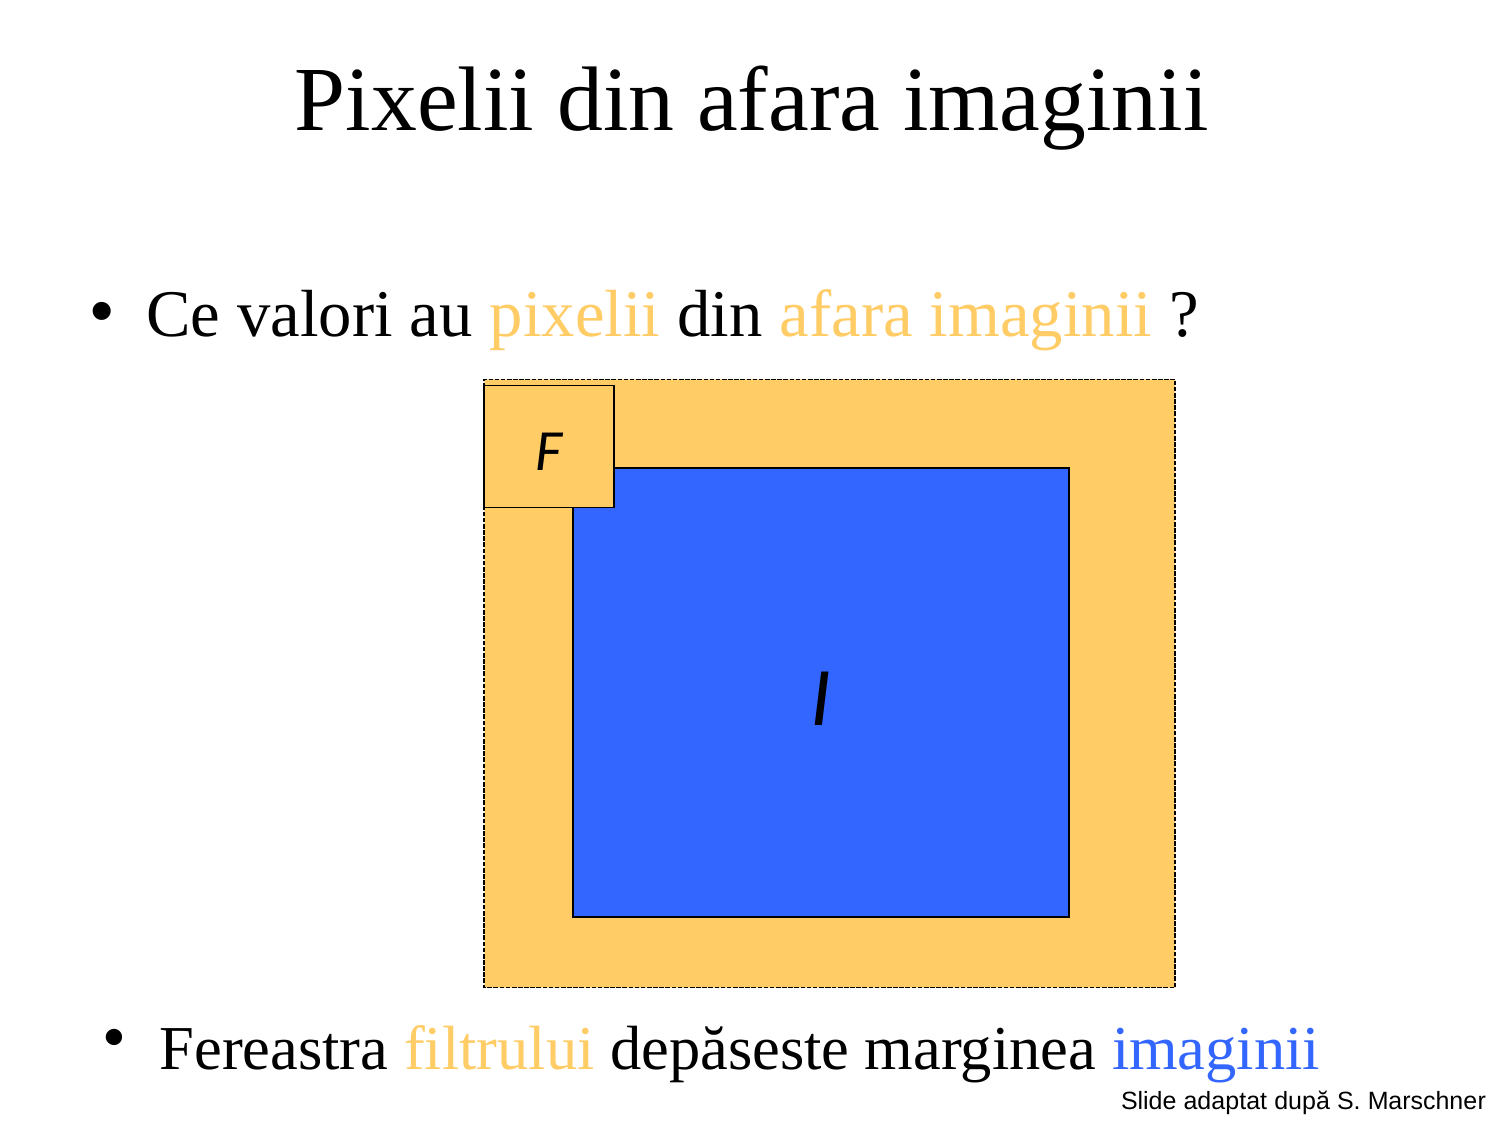

Pixelii din afara imaginii
Ce valori au pixelii din afara imaginii ?

F
I
Fereastra filtrului depăseste marginea imaginii
Slide adaptat după S. Marschner